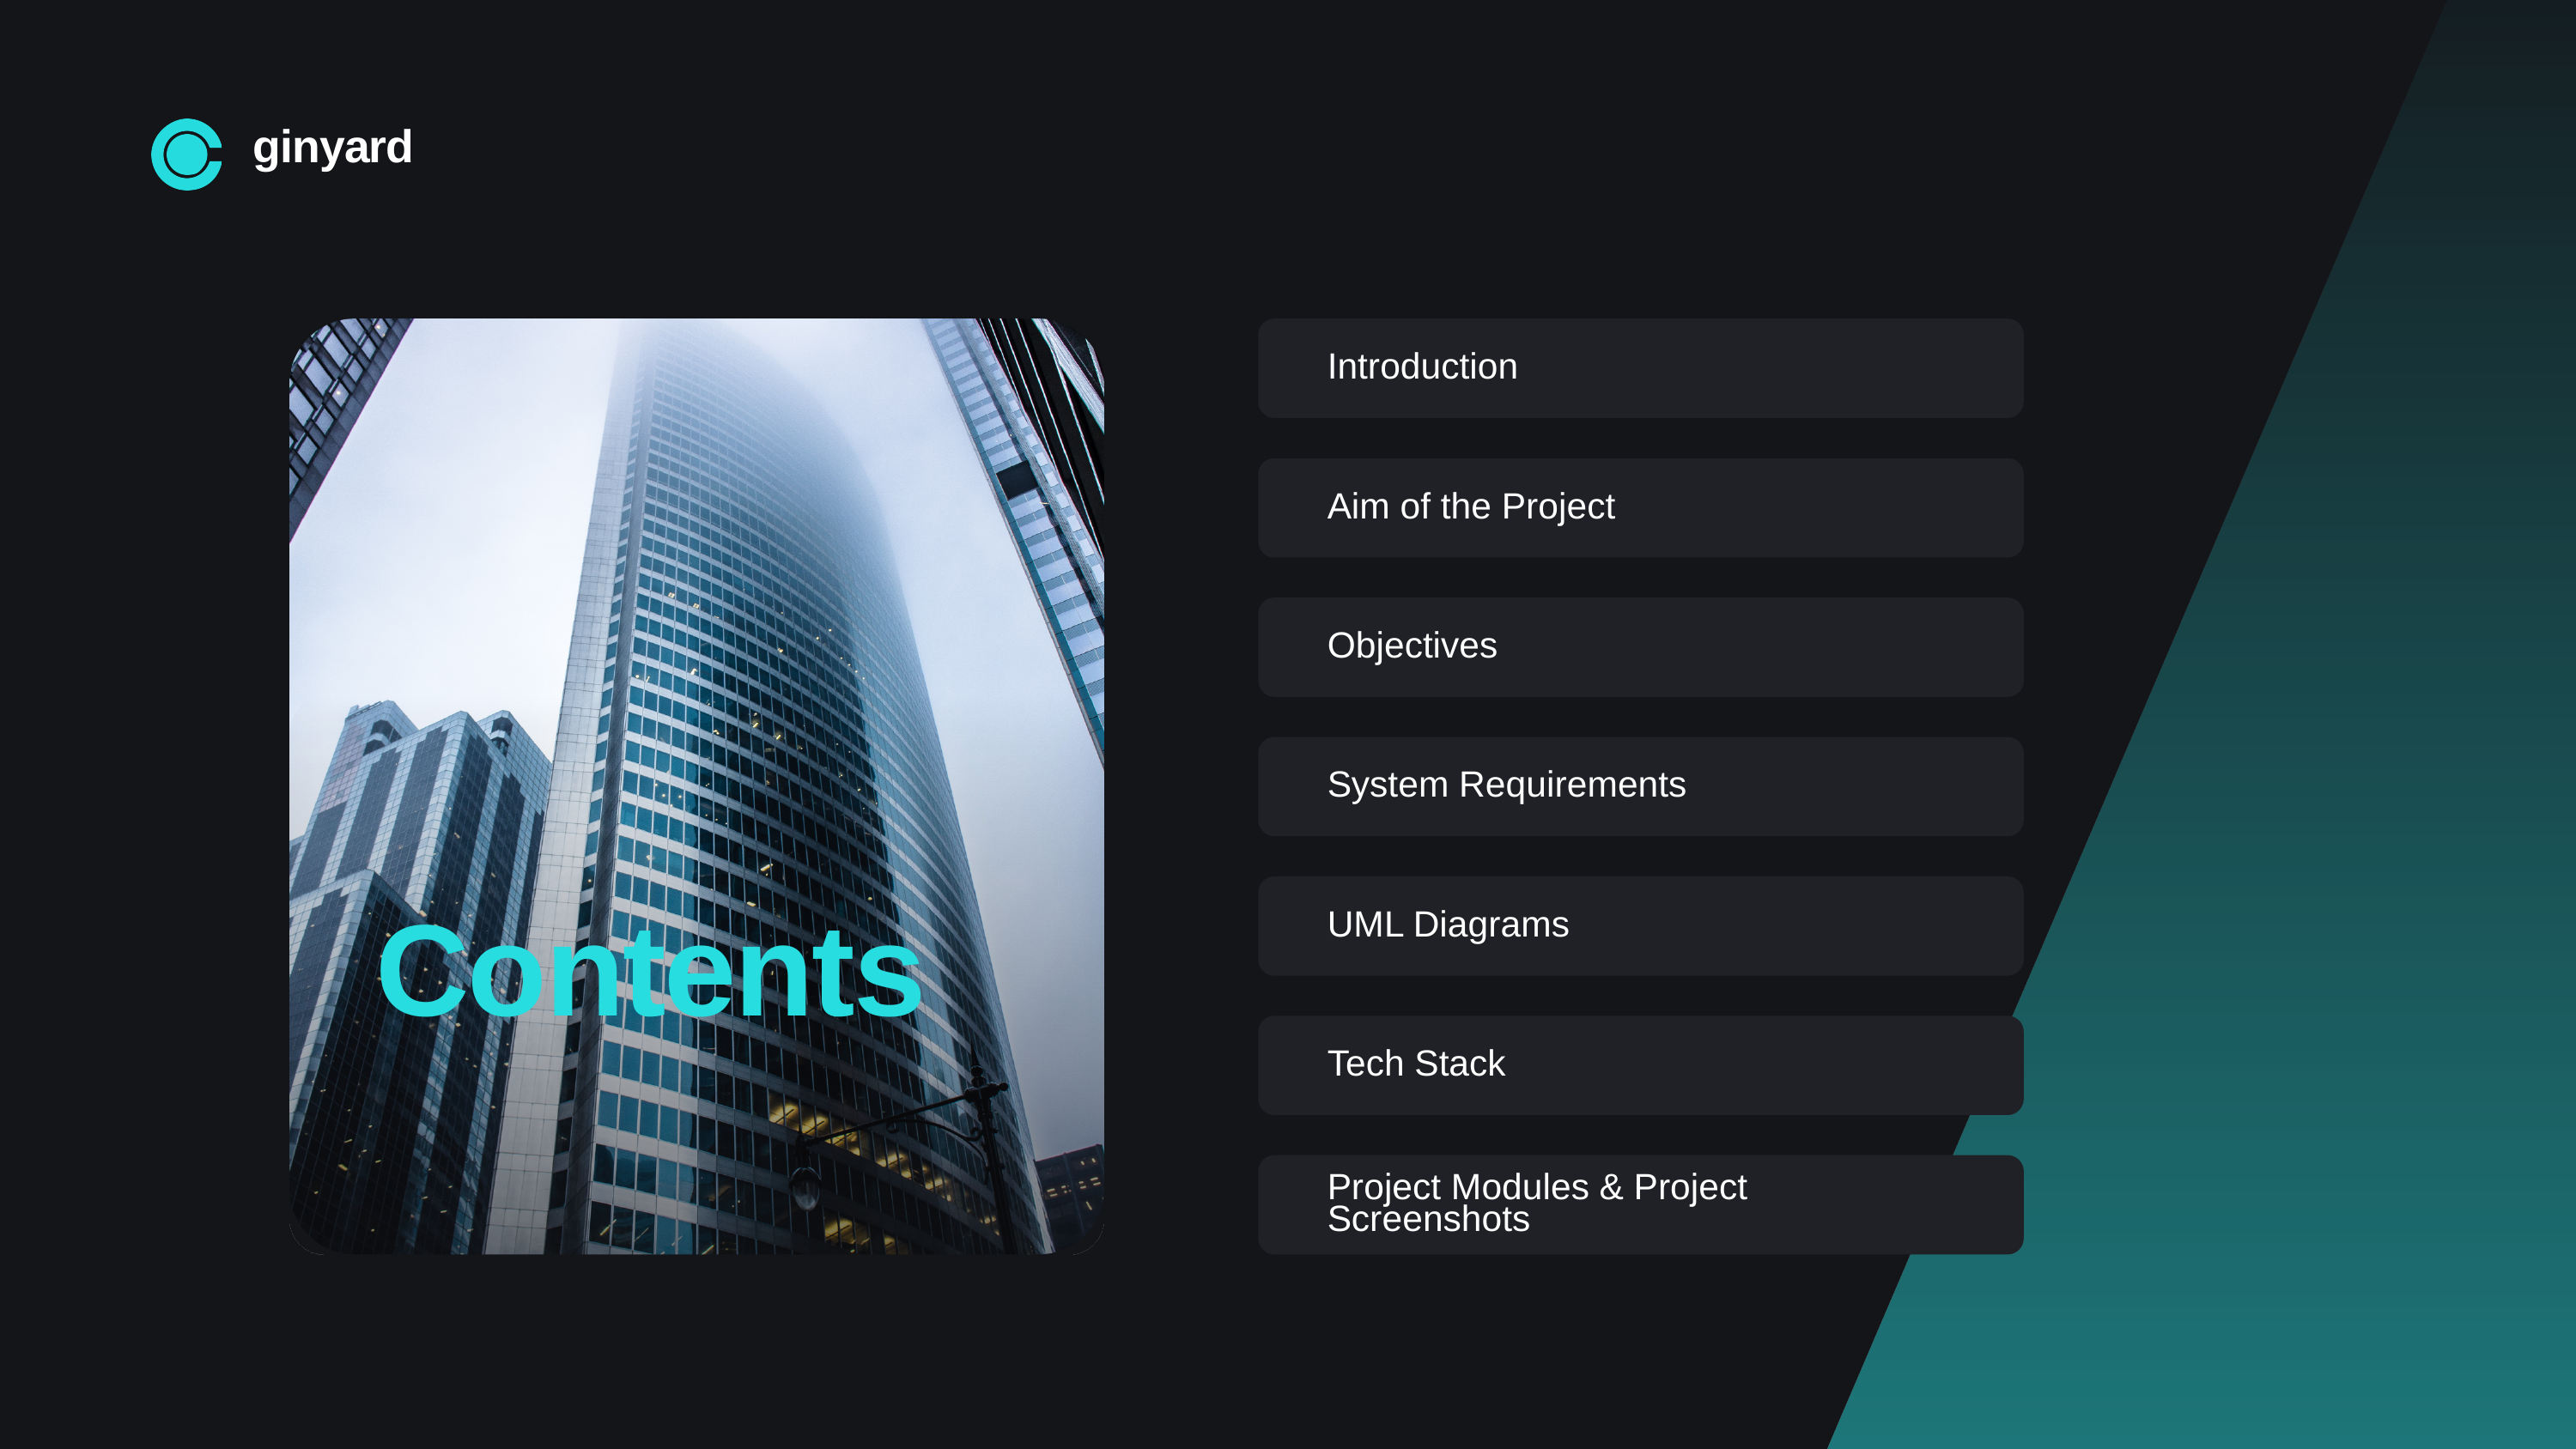

ginyard

Introduction

Aim of the Project

Objectives

System Requirements

UML Diagrams
Contents

Tech Stack

Project Modules & Project Screenshots